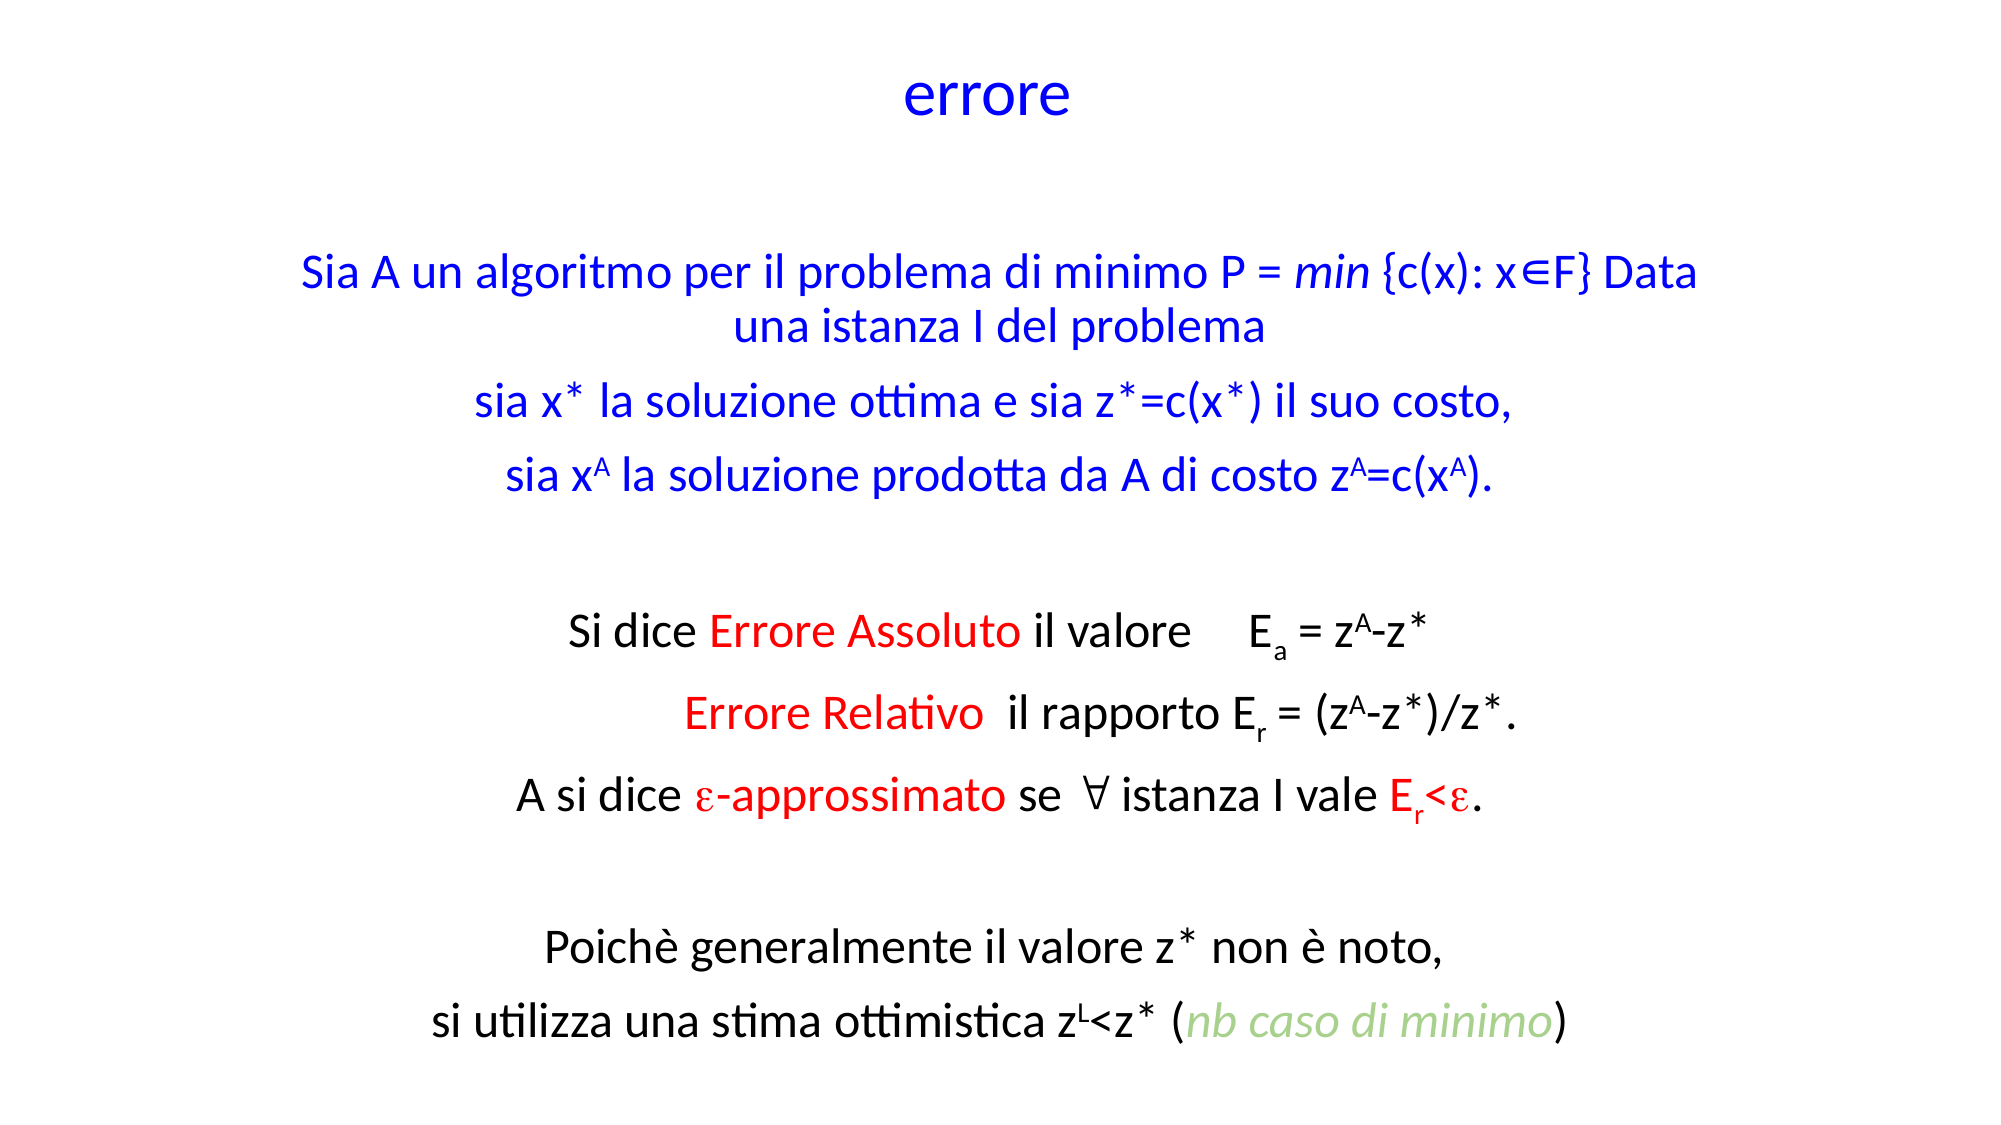

# errore
Sia A un algoritmo per il problema di minimo P = min {c(x): x∊F} Data una istanza I del problema
sia x* la soluzione ottima e sia z*=c(x*) il suo costo,
sia xA la soluzione prodotta da A di costo zA=c(xA).

Si dice Errore Assoluto il valore     Ea = zA-z*
                  Errore Relativo  il rapporto Er = (zA-z*)/z*.
A si dice ε-approssimato se ∀ istanza I vale Er<ε.

Poichè generalmente il valore z* non è noto,
si utilizza una stima ottimistica zL<z* (nb caso di minimo)